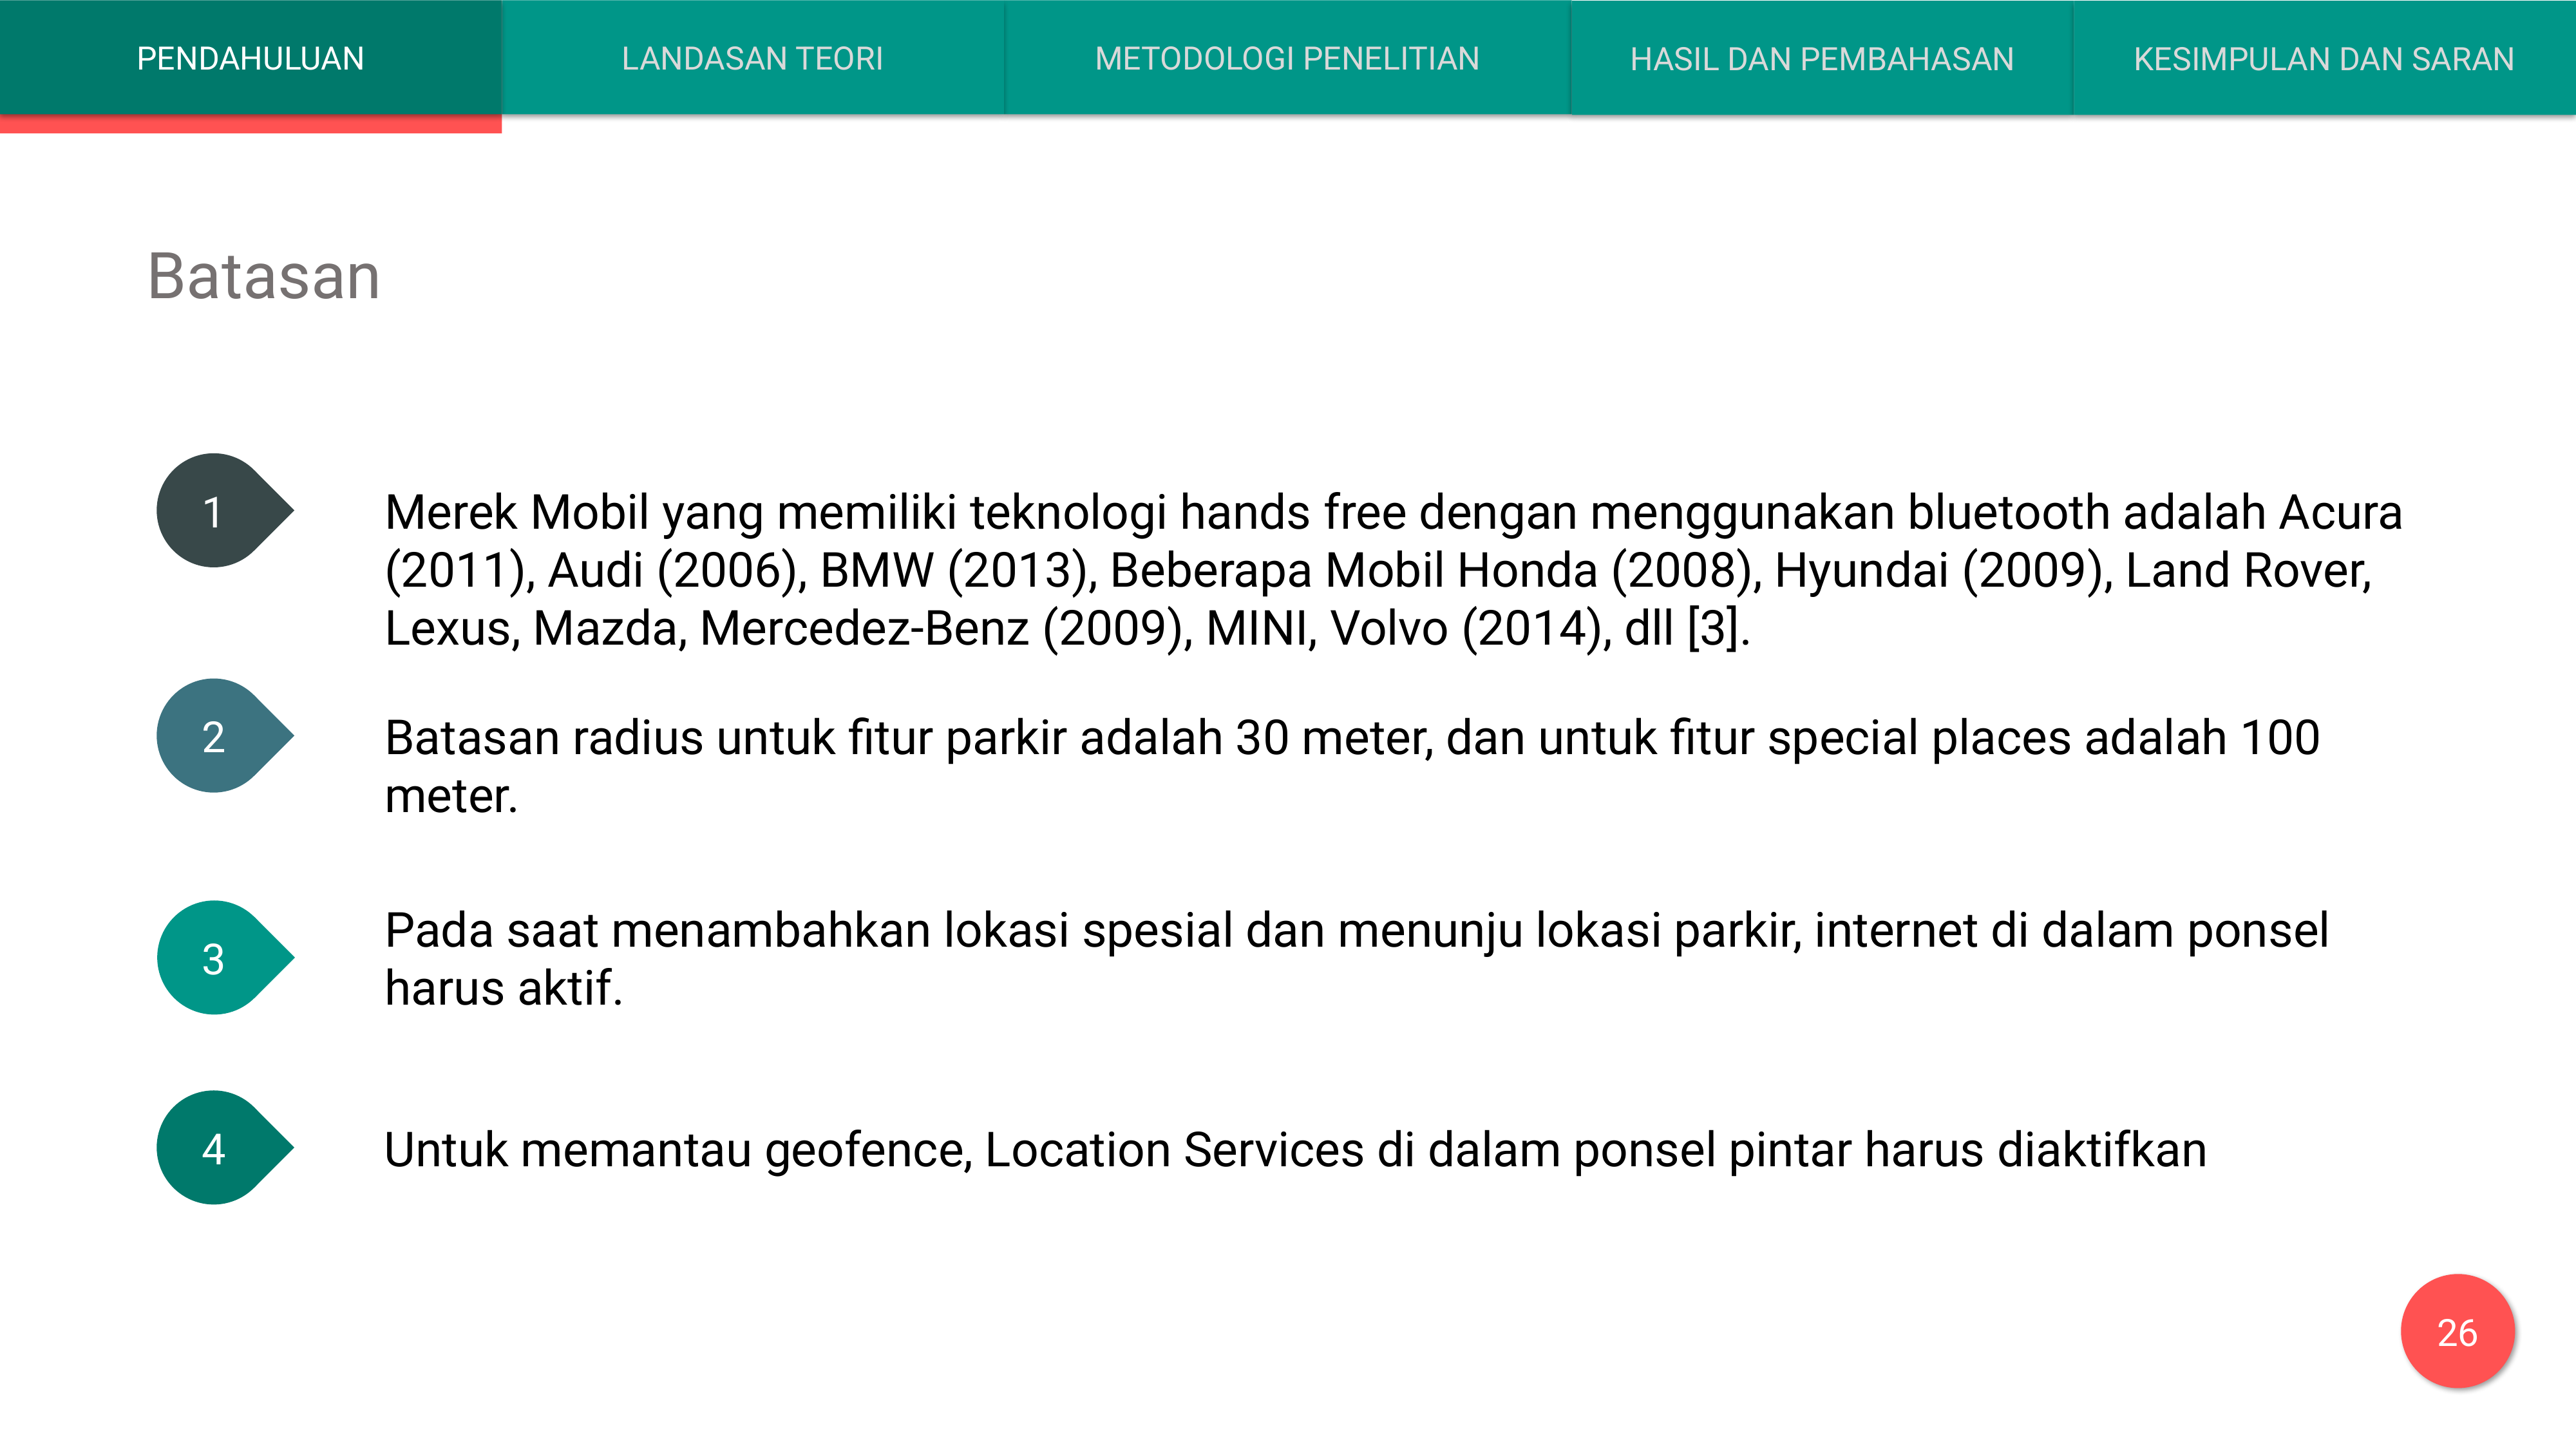

PENDAHULUAN
LANDASAN TEORI
METODOLOGI PENELITIAN

HASIL DAN PEMBAHASAN
KESIMPULAN DAN SARAN
Batasan
1

Merek Mobil yang memiliki teknologi hands free dengan menggunakan bluetooth adalah Acura (2011), Audi (2006), BMW (2013), Beberapa Mobil Honda (2008), Hyundai (2009), Land Rover, Lexus, Mazda, Mercedez-Benz (2009), MINI, Volvo (2014), dll [3].
2

Batasan radius untuk fitur parkir adalah 30 meter, dan untuk fitur special places adalah 100 meter.
Pada saat menambahkan lokasi spesial dan menunju lokasi parkir, internet di dalam ponsel harus aktif.
3

4

Untuk memantau geofence, Location Services di dalam ponsel pintar harus diaktifkan
26